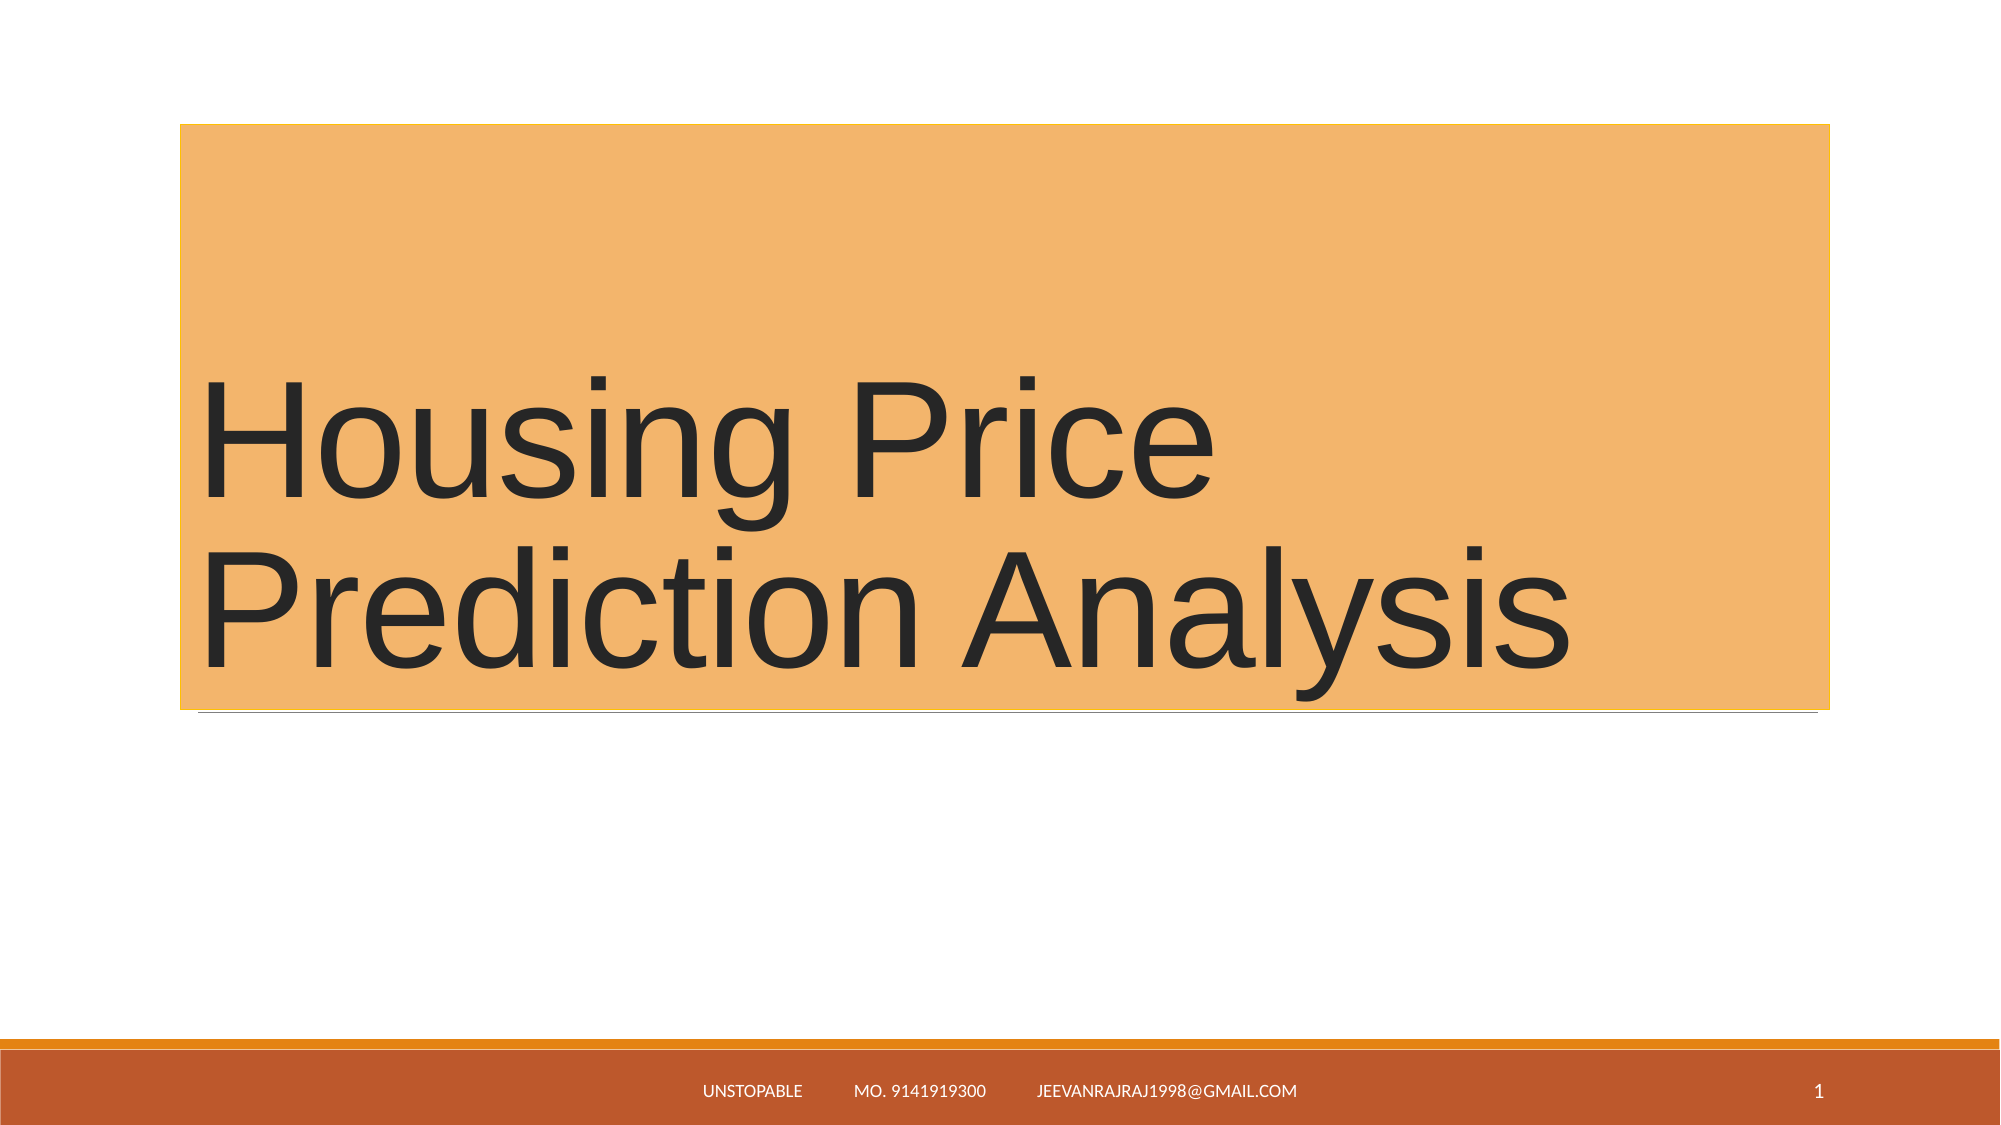

# Housing Price Prediction Analysis
unstopable            Mo. 9141919300            jeevanrajraj1998@gmail.com
1